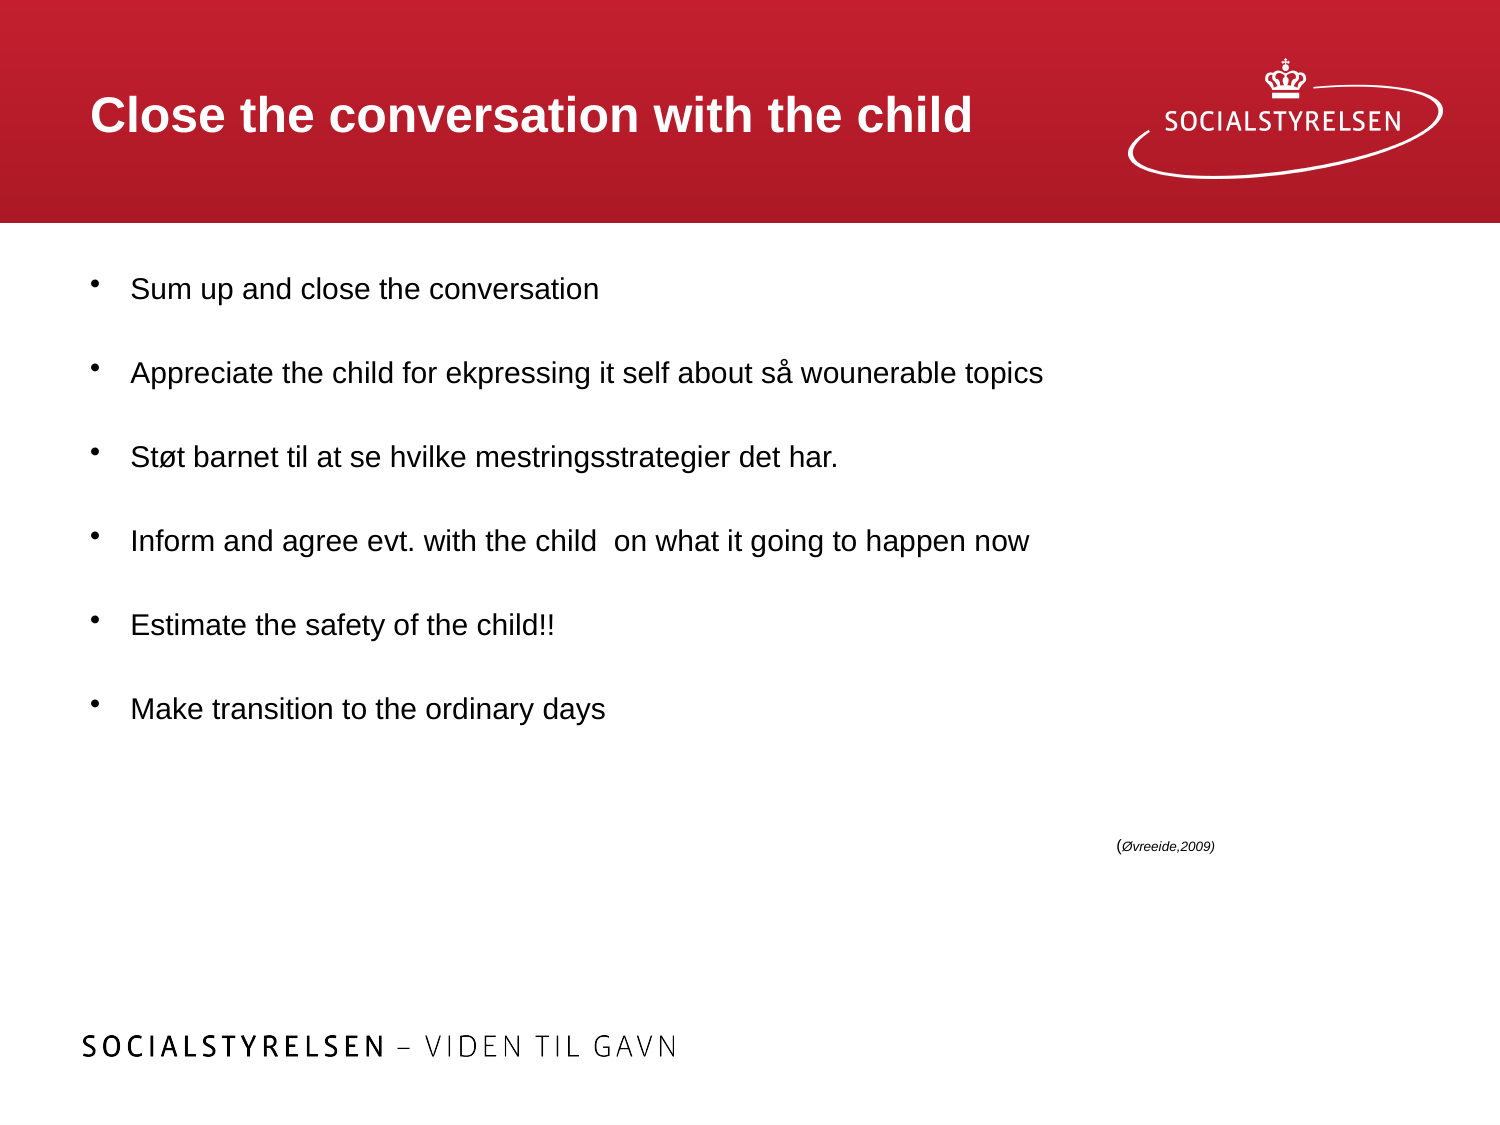

# Close the conversation with the child
Sum up and close the conversation

Appreciate the child for ekpressing it self about så wounerable topics

Støt barnet til at se hvilke mestringsstrategier det har.

Inform and agree evt. with the child  on what it going to happen now

Estimate the safety of the child!!

Make transition to the ordinary days

                                                                                                                                                                   (Øvreeide,2009)